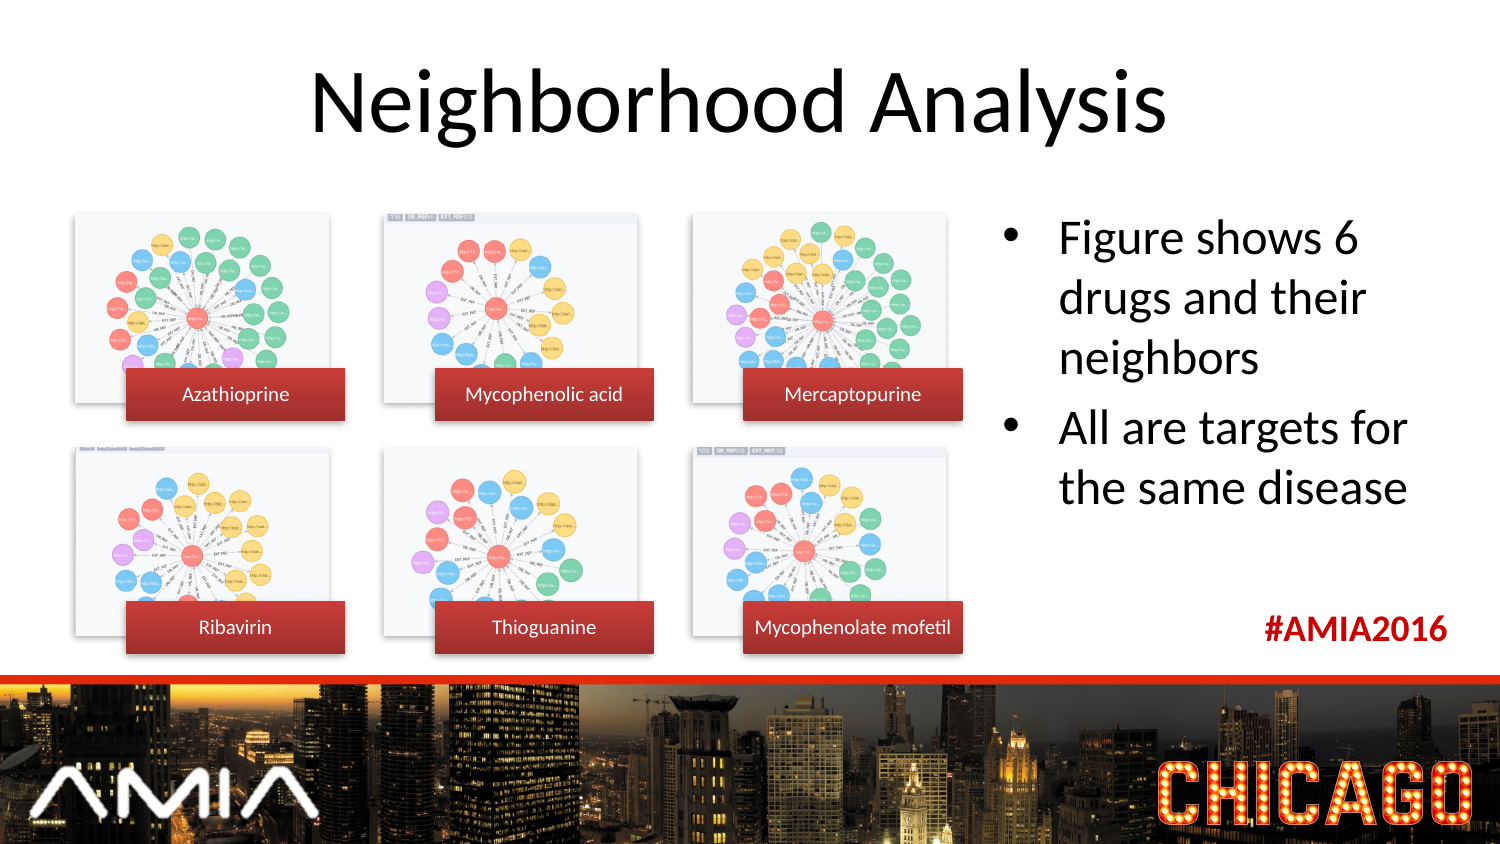

# Neighborhood Analysis

Azathioprine
Mycophenolic acid
Mercaptopurine
Ribavirin
Thioguanine
Mycophenolate mofetil
Figure shows 6 drugs and their neighbors
All are targets for the same disease